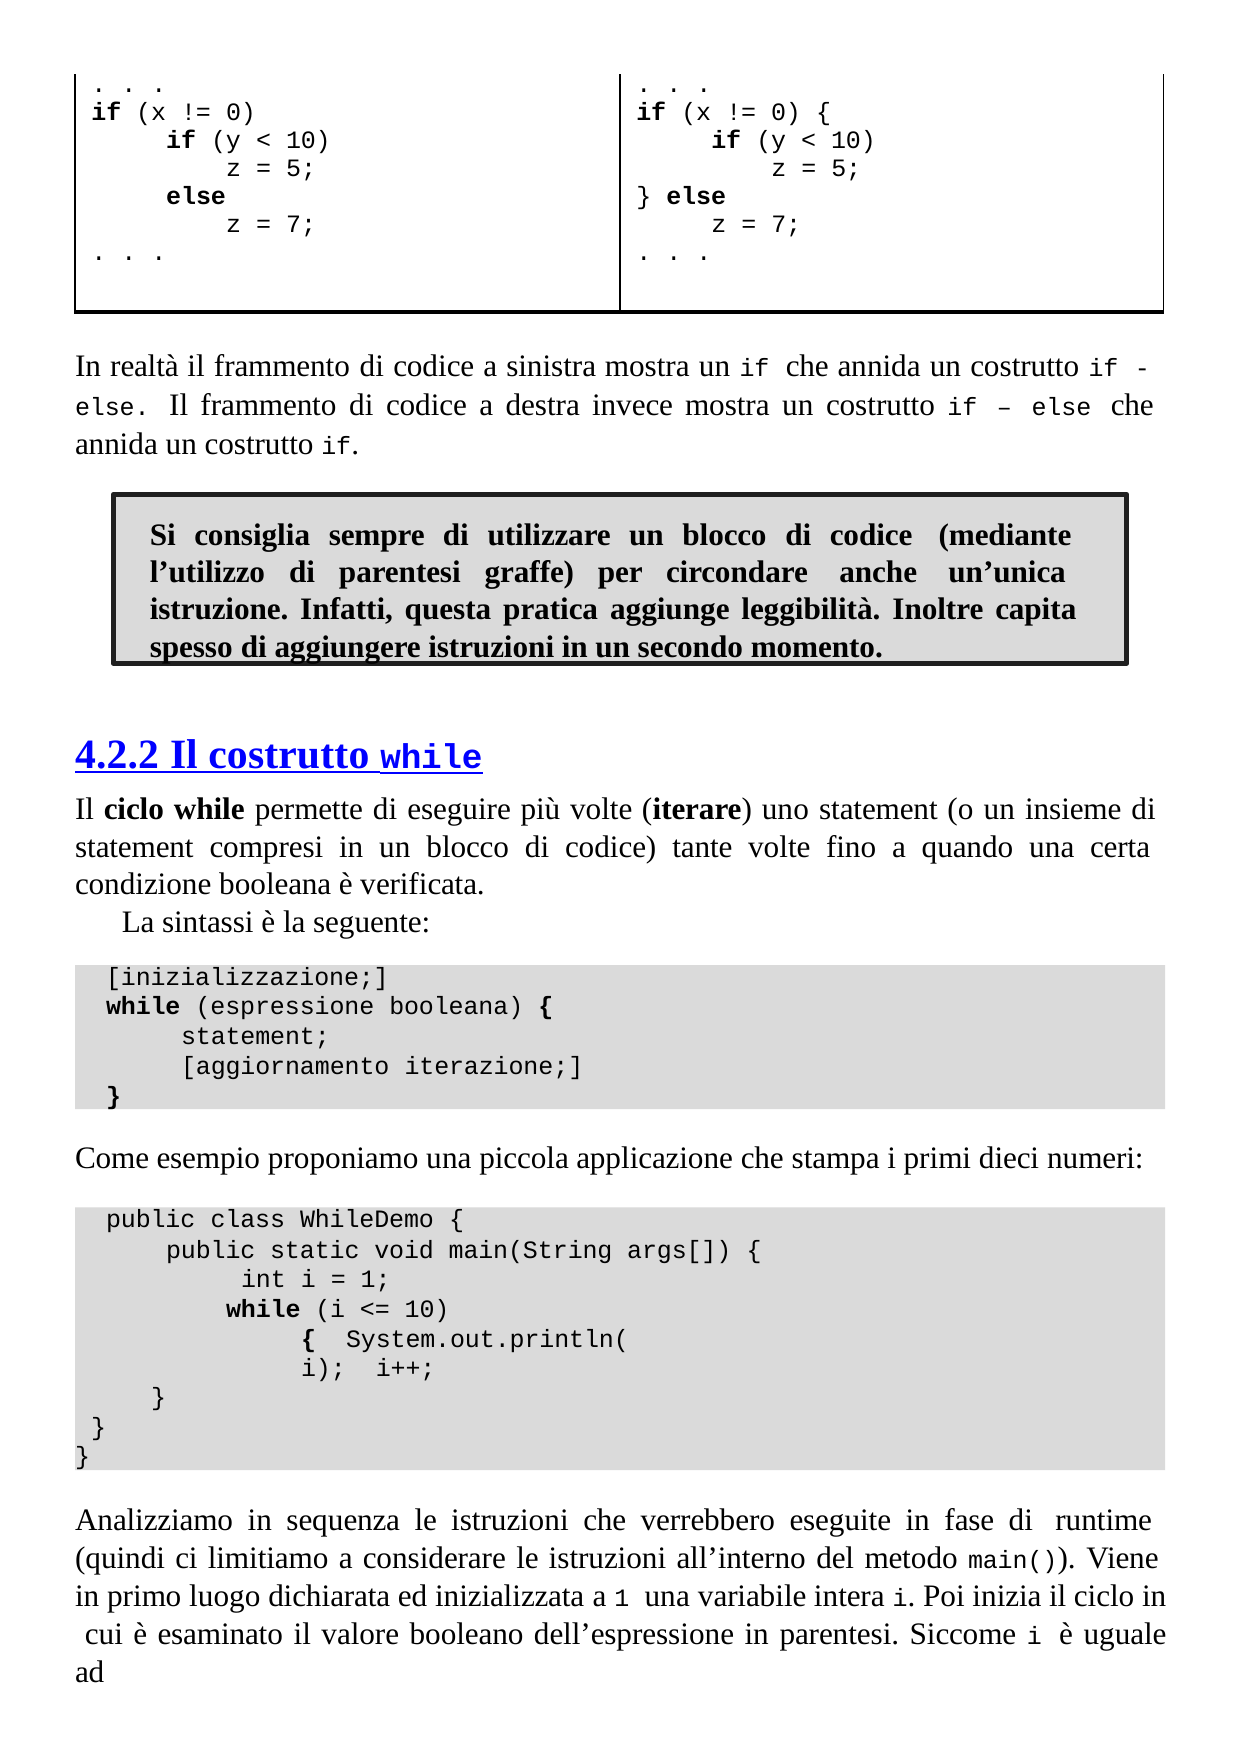

| . . . | . . . |
| --- | --- |
| if (x != 0) | if (x != 0) { |
| if (y < 10) | if (y < 10) |
| z = 5; | z = 5; |
| else | } else |
| z = 7; | z = 7; |
| . . . | . . . |
In realtà il frammento di codice a sinistra mostra un if che annida un costrutto if -  else. Il frammento di codice a destra invece mostra un costrutto if – else che  annida un costrutto if.
Si consiglia sempre di utilizzare un blocco di codice (mediante  l’utilizzo di parentesi graffe) per circondare anche un’unica  istruzione. Infatti, questa pratica aggiunge leggibilità. Inoltre capita  spesso di aggiungere istruzioni in un secondo momento.
4.2.2 Il costrutto while
Il ciclo while permette di eseguire più volte (iterare) uno statement (o un insieme di  statement compresi in un blocco di codice) tante volte fino a quando una certa  condizione booleana è verificata.
La sintassi è la seguente:
[inizializzazione;]
while (espressione booleana) {
statement;
[aggiornamento iterazione;]
}
Come esempio proponiamo una piccola applicazione che stampa i primi dieci numeri:
public class WhileDemo {
public static void main(String args[]) {  int i = 1;
while (i <= 10) {  System.out.println(i);  i++;
}
}
}
Analizziamo in sequenza le istruzioni che verrebbero eseguite in fase di runtime  (quindi ci limitiamo a considerare le istruzioni all’interno del metodo main()). Viene  in primo luogo dichiarata ed inizializzata a 1 una variabile intera i. Poi inizia il ciclo in  cui è esaminato il valore booleano dell’espressione in parentesi. Siccome i è uguale ad